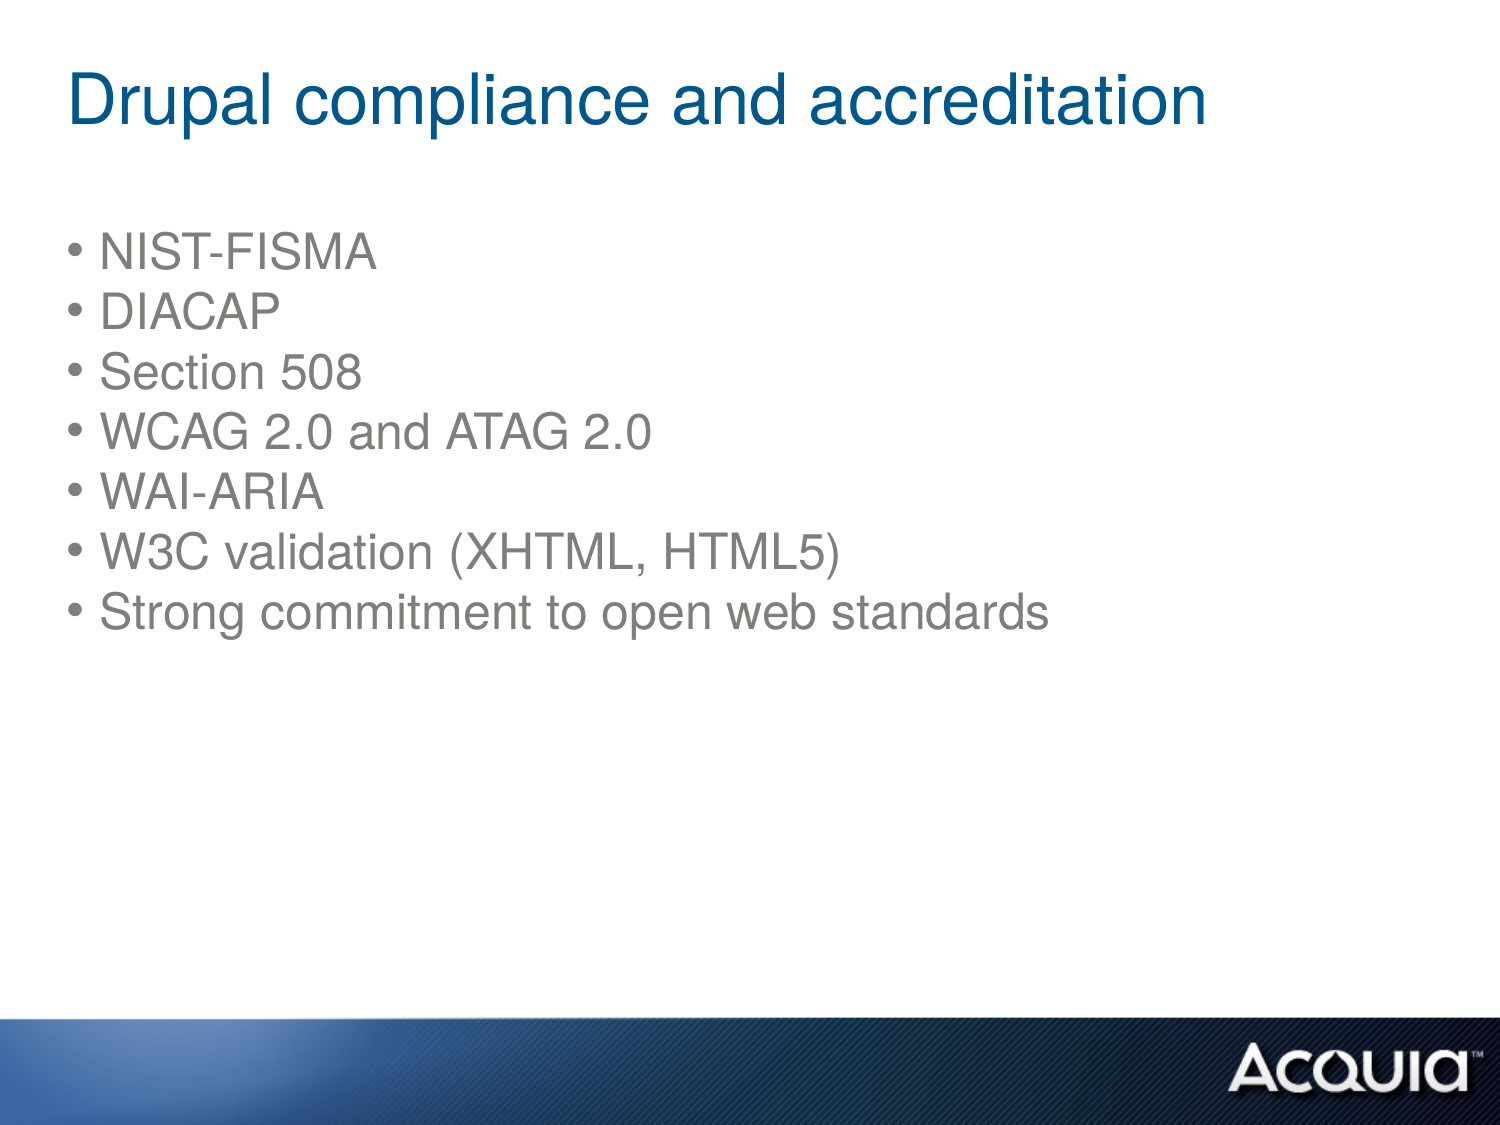

# Drupal compliance and accreditation
NIST-FISMA
DIACAP
Section 508
WCAG 2.0 and ATAG 2.0
WAI-ARIA
W3C validation (XHTML, HTML5)
Strong commitment to open web standards